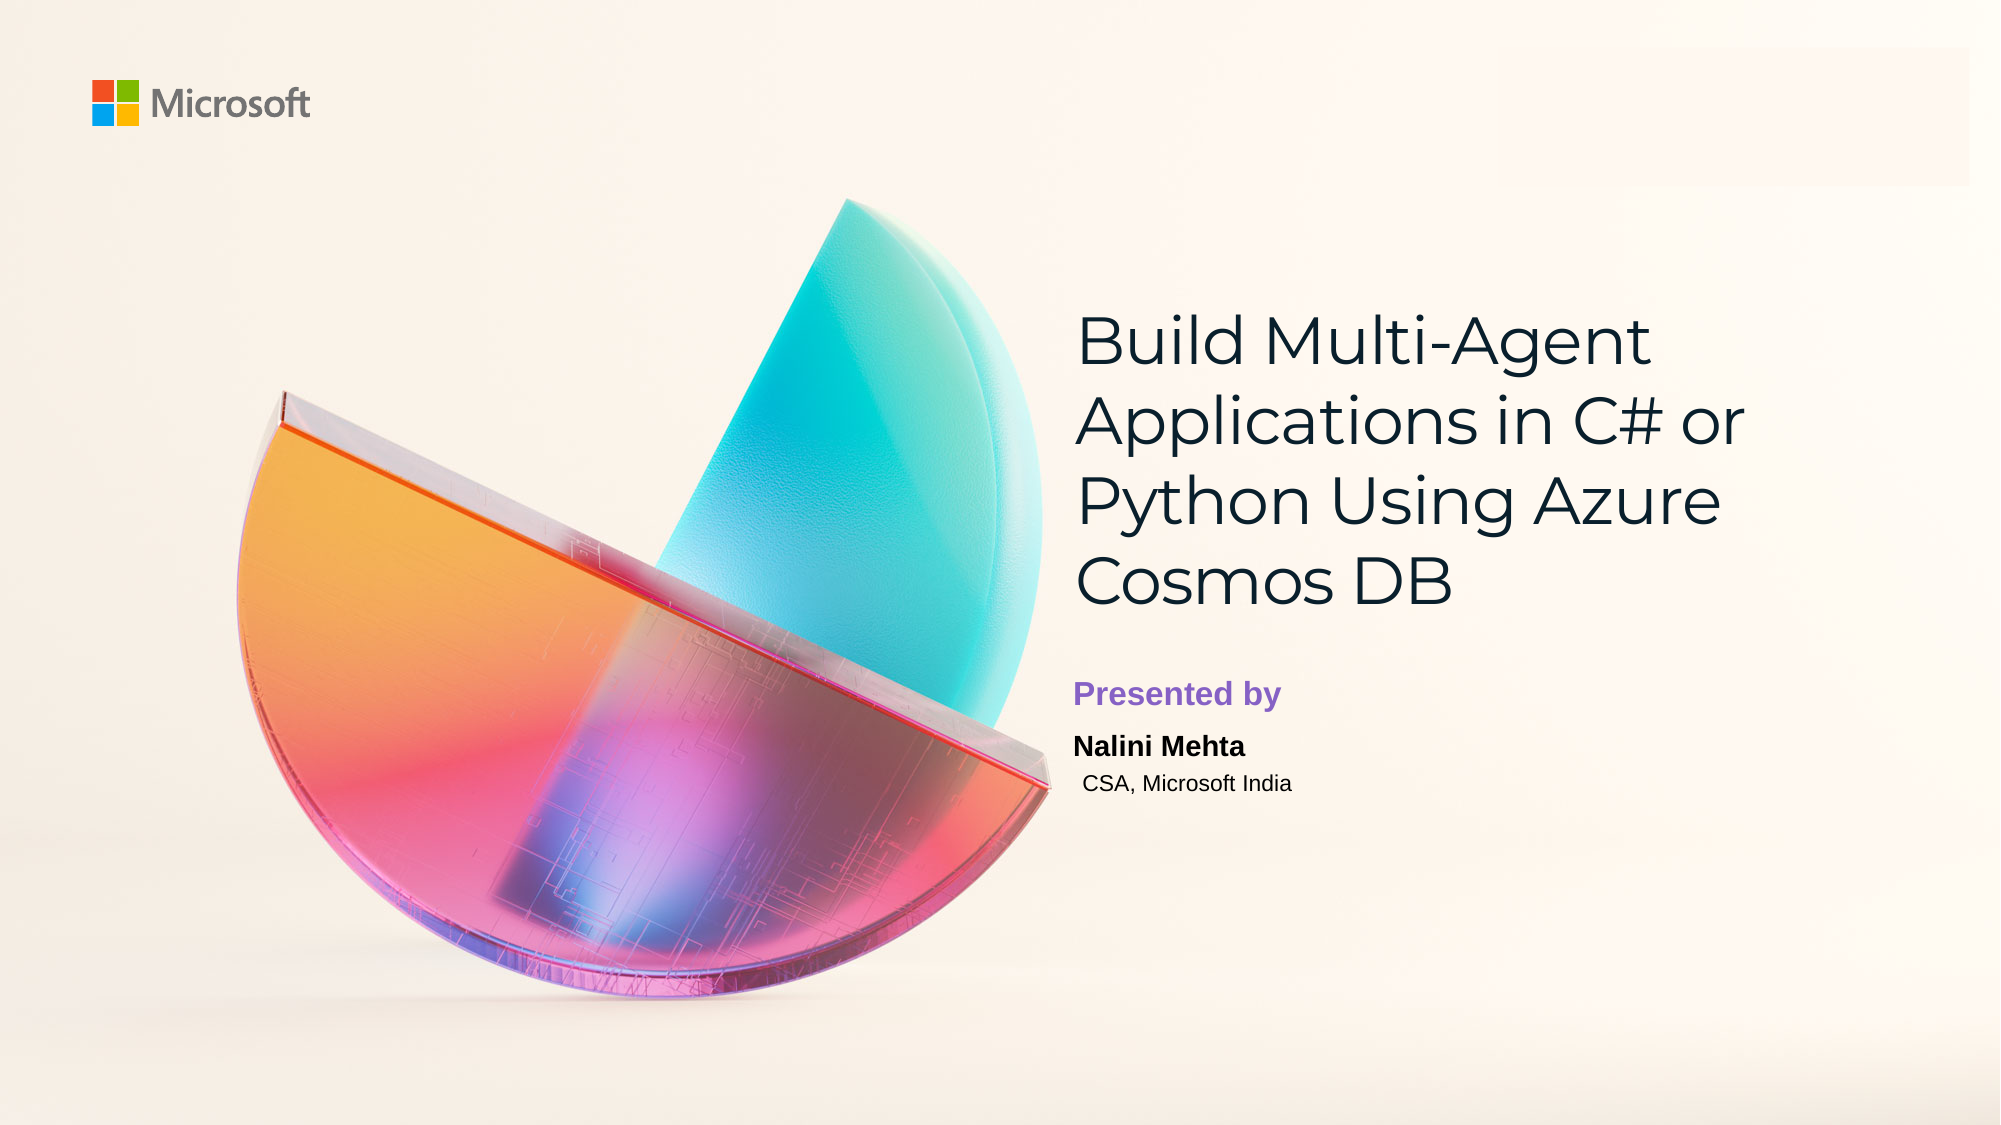

# Build Multi-Agent Applications in C# or Python Using Azure Cosmos DB
Presented by
Nalini Mehta
 CSA, Microsoft India